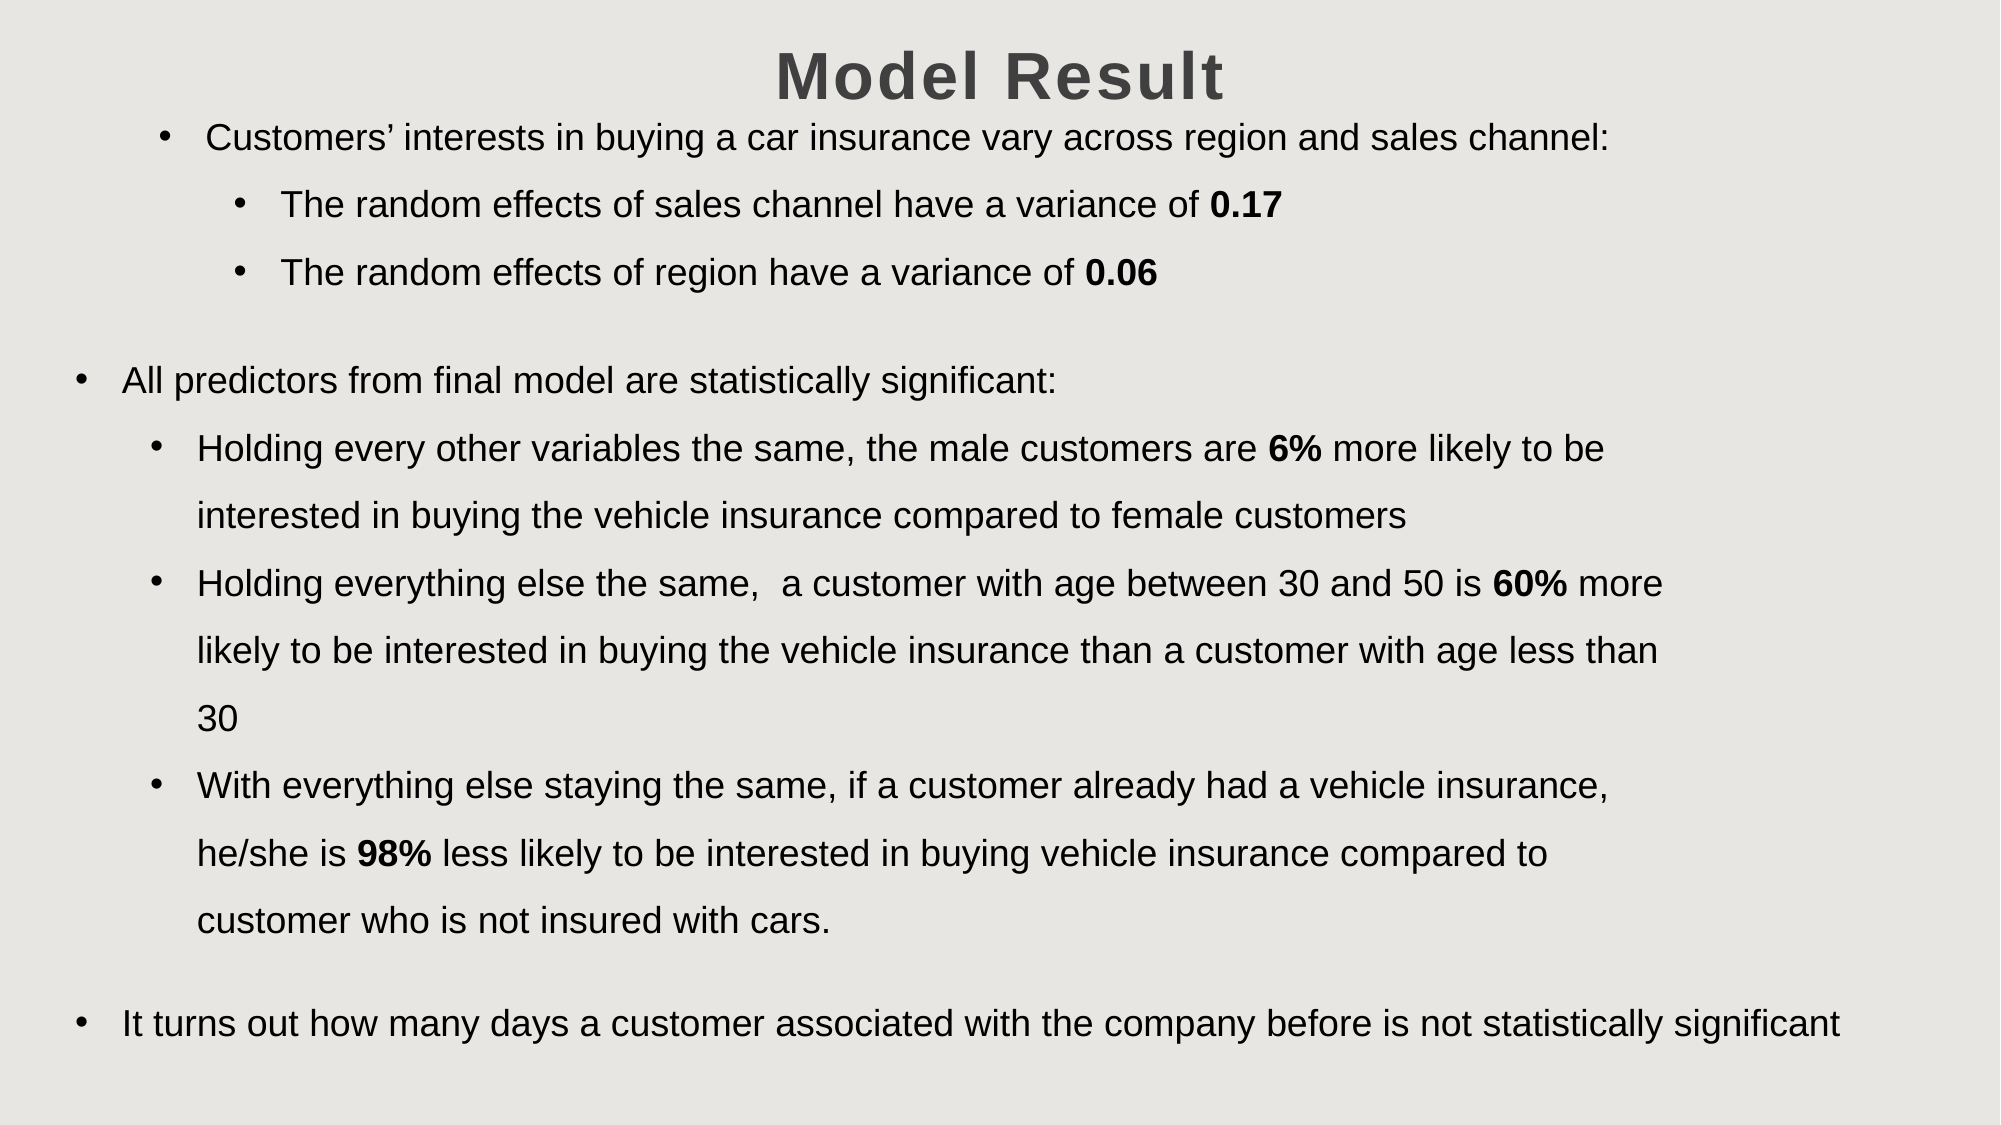

Model Result
Customers’ interests in buying a car insurance vary across region and sales channel:
The random effects of sales channel have a variance of 0.17
The random effects of region have a variance of 0.06
All predictors from final model are statistically significant:
Holding every other variables the same, the male customers are 6% more likely to be interested in buying the vehicle insurance compared to female customers
Holding everything else the same,  a customer with age between 30 and 50 is 60% more likely to be interested in buying the vehicle insurance than a customer with age less than 30
With everything else staying the same, if a customer already had a vehicle insurance, he/she is 98% less likely to be interested in buying vehicle insurance compared to customer who is not insured with cars.

It turns out how many days a customer associated with the company before is not statistically significant